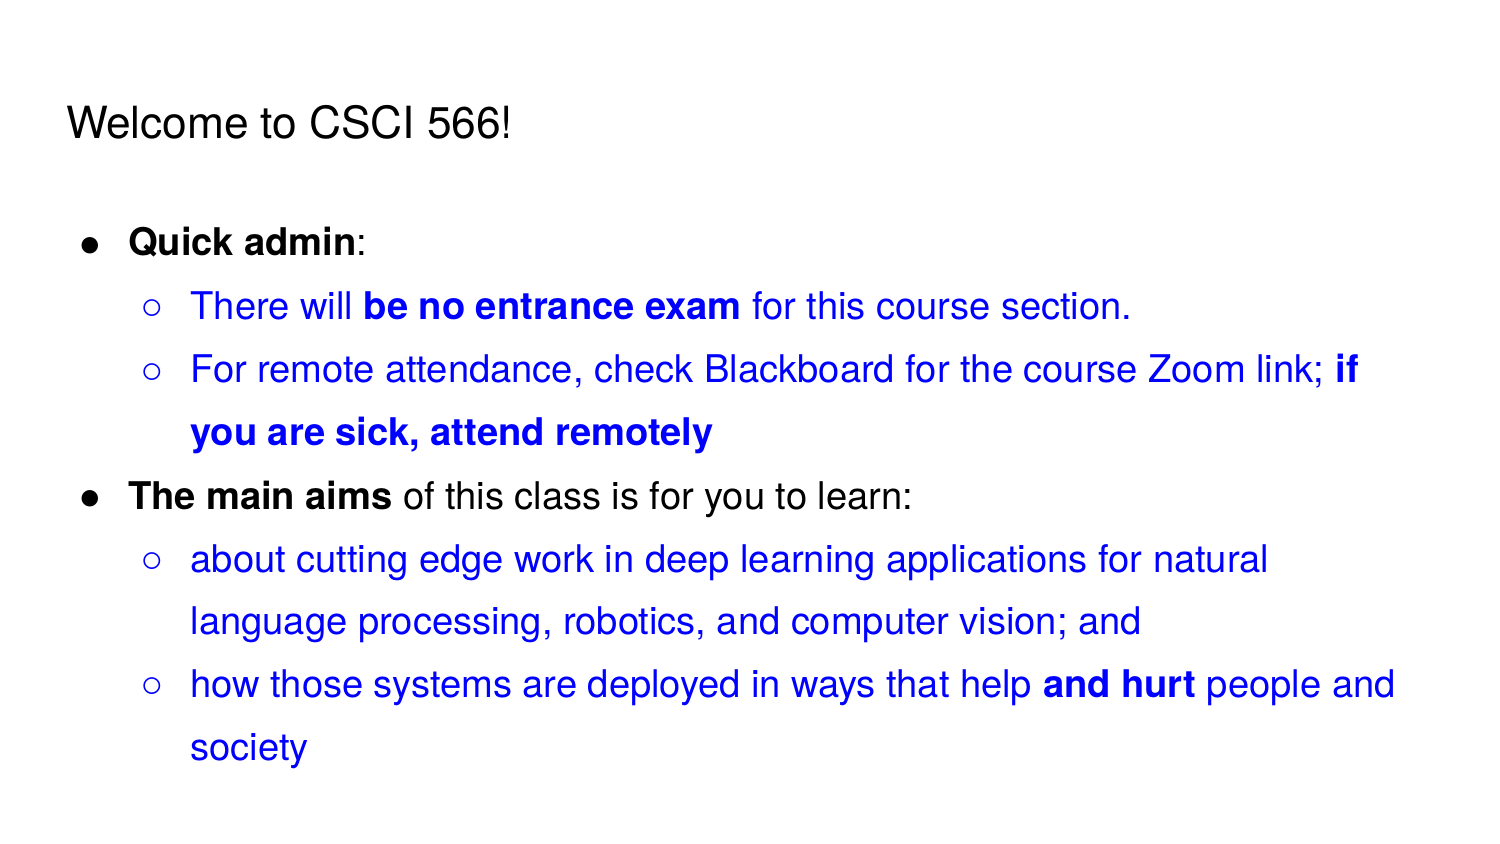

# Welcome to CSCI 566!
Quick admin:
There will be no entrance exam for this course section.
For remote attendance, check Blackboard for the course Zoom link; if you are sick, attend remotely
The main aims of this class is for you to learn:
about cutting edge work in deep learning applications for natural language processing, robotics, and computer vision; and
how those systems are deployed in ways that help and hurt people and society